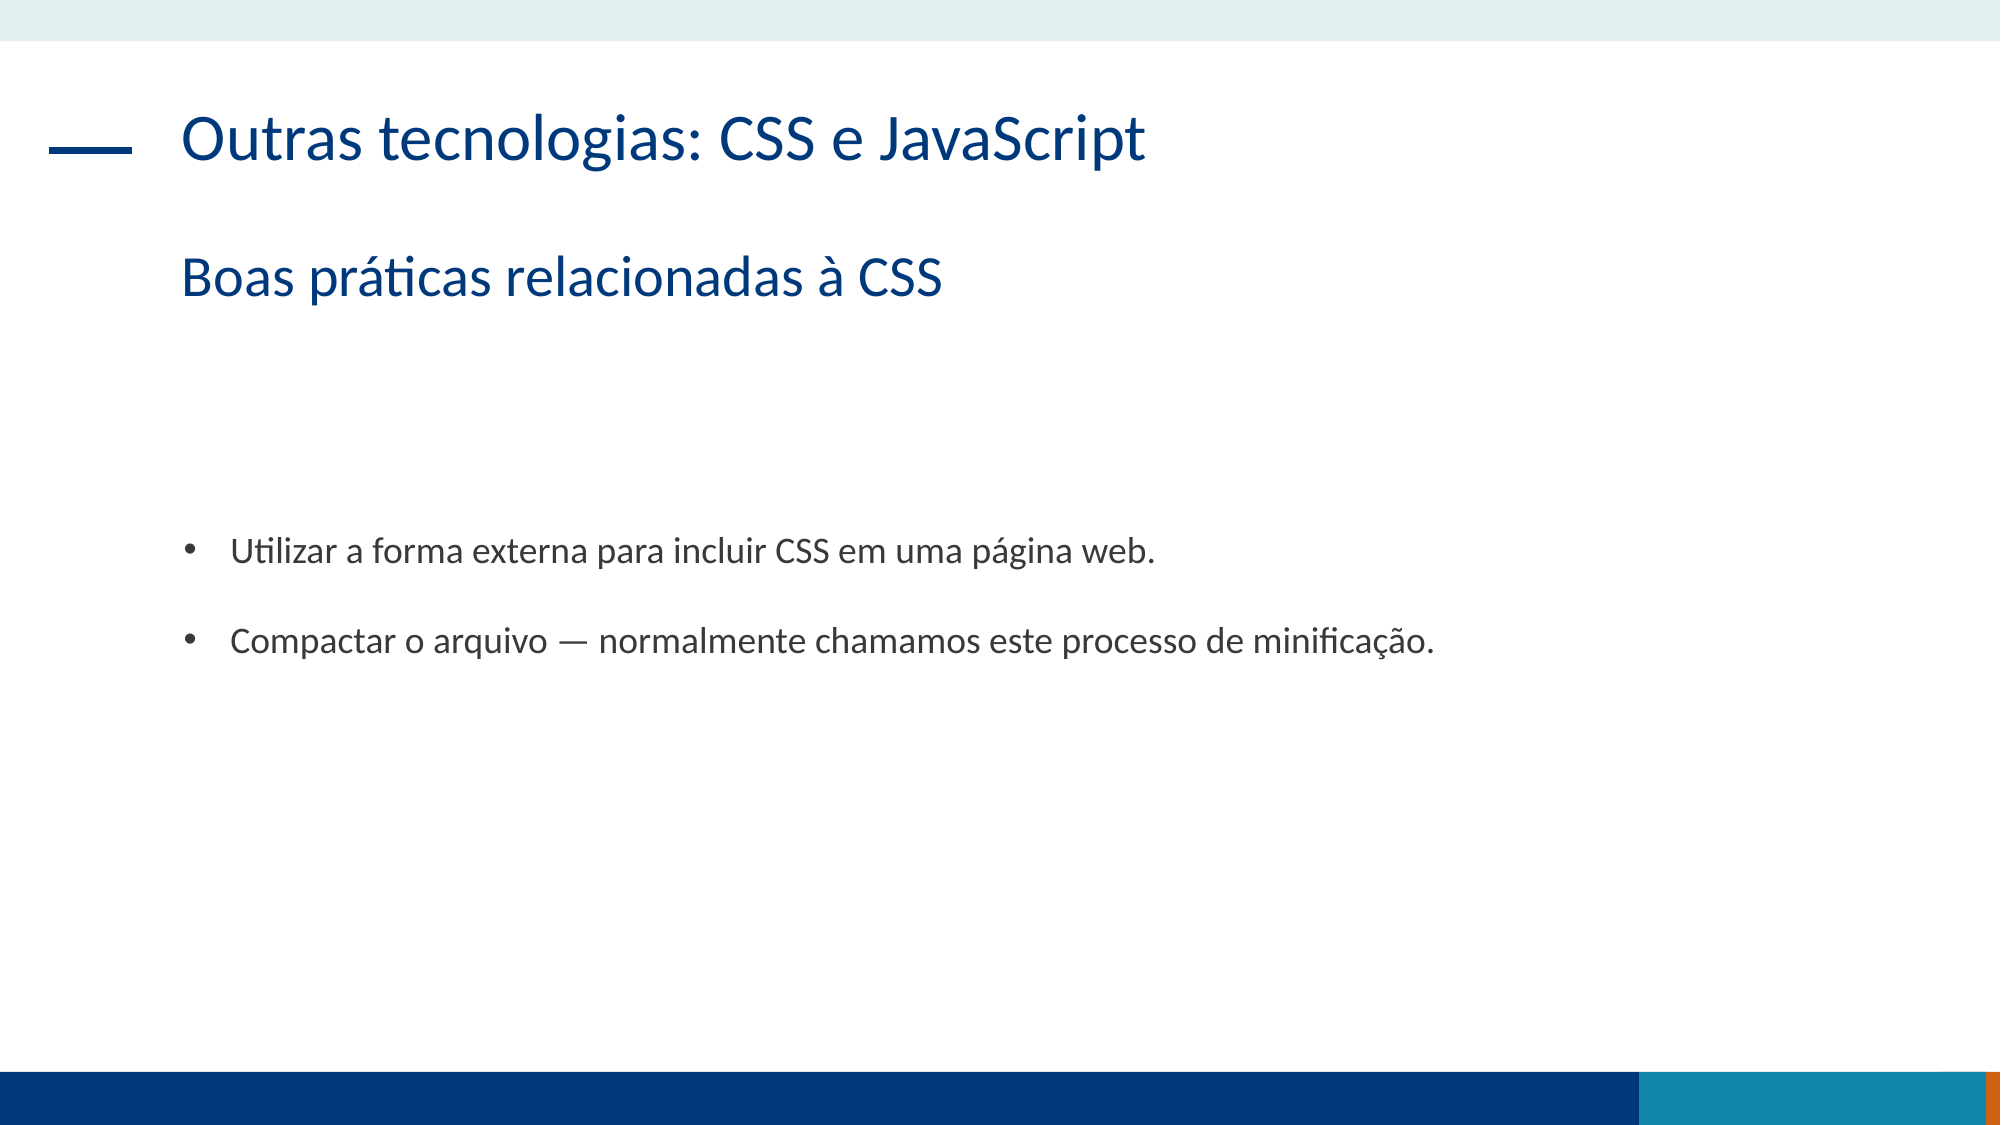

Outras tecnologias: CSS e JavaScript
Boas práticas relacionadas à CSS
Utilizar a forma externa para incluir CSS em uma página web.

Compactar o arquivo — normalmente chamamos este processo de minificação.